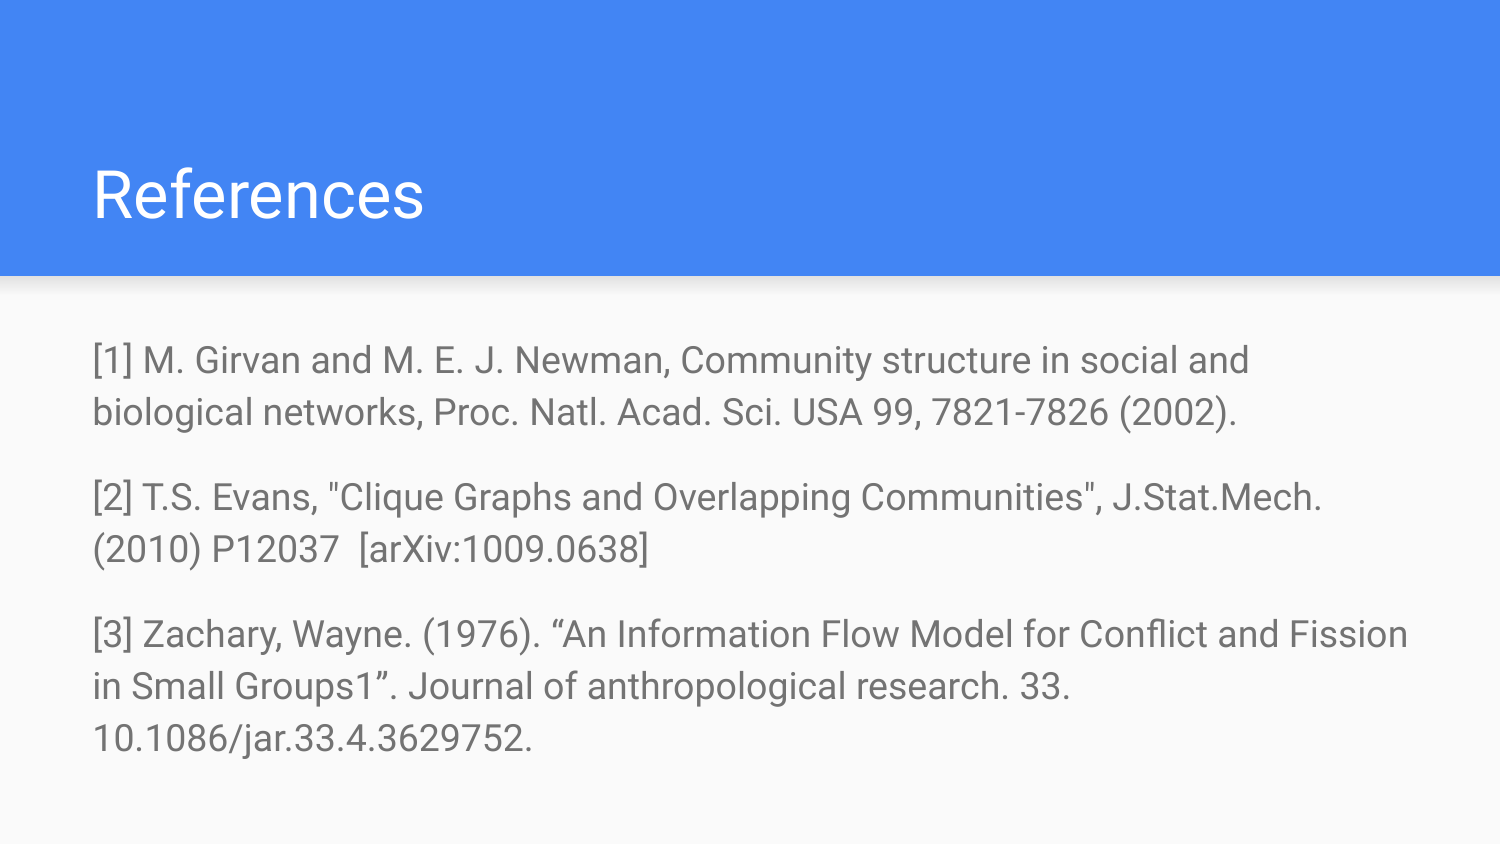

# References
[1] M. Girvan and M. E. J. Newman, Community structure in social and biological networks, Proc. Natl. Acad. Sci. USA 99, 7821-7826 (2002).
[2] T.S. Evans, "Clique Graphs and Overlapping Communities", J.Stat.Mech. (2010) P12037  [arXiv:1009.0638]
[3] Zachary, Wayne. (1976). “An Information Flow Model for Conflict and Fission in Small Groups1”. Journal of anthropological research. 33. 10.1086/jar.33.4.3629752.